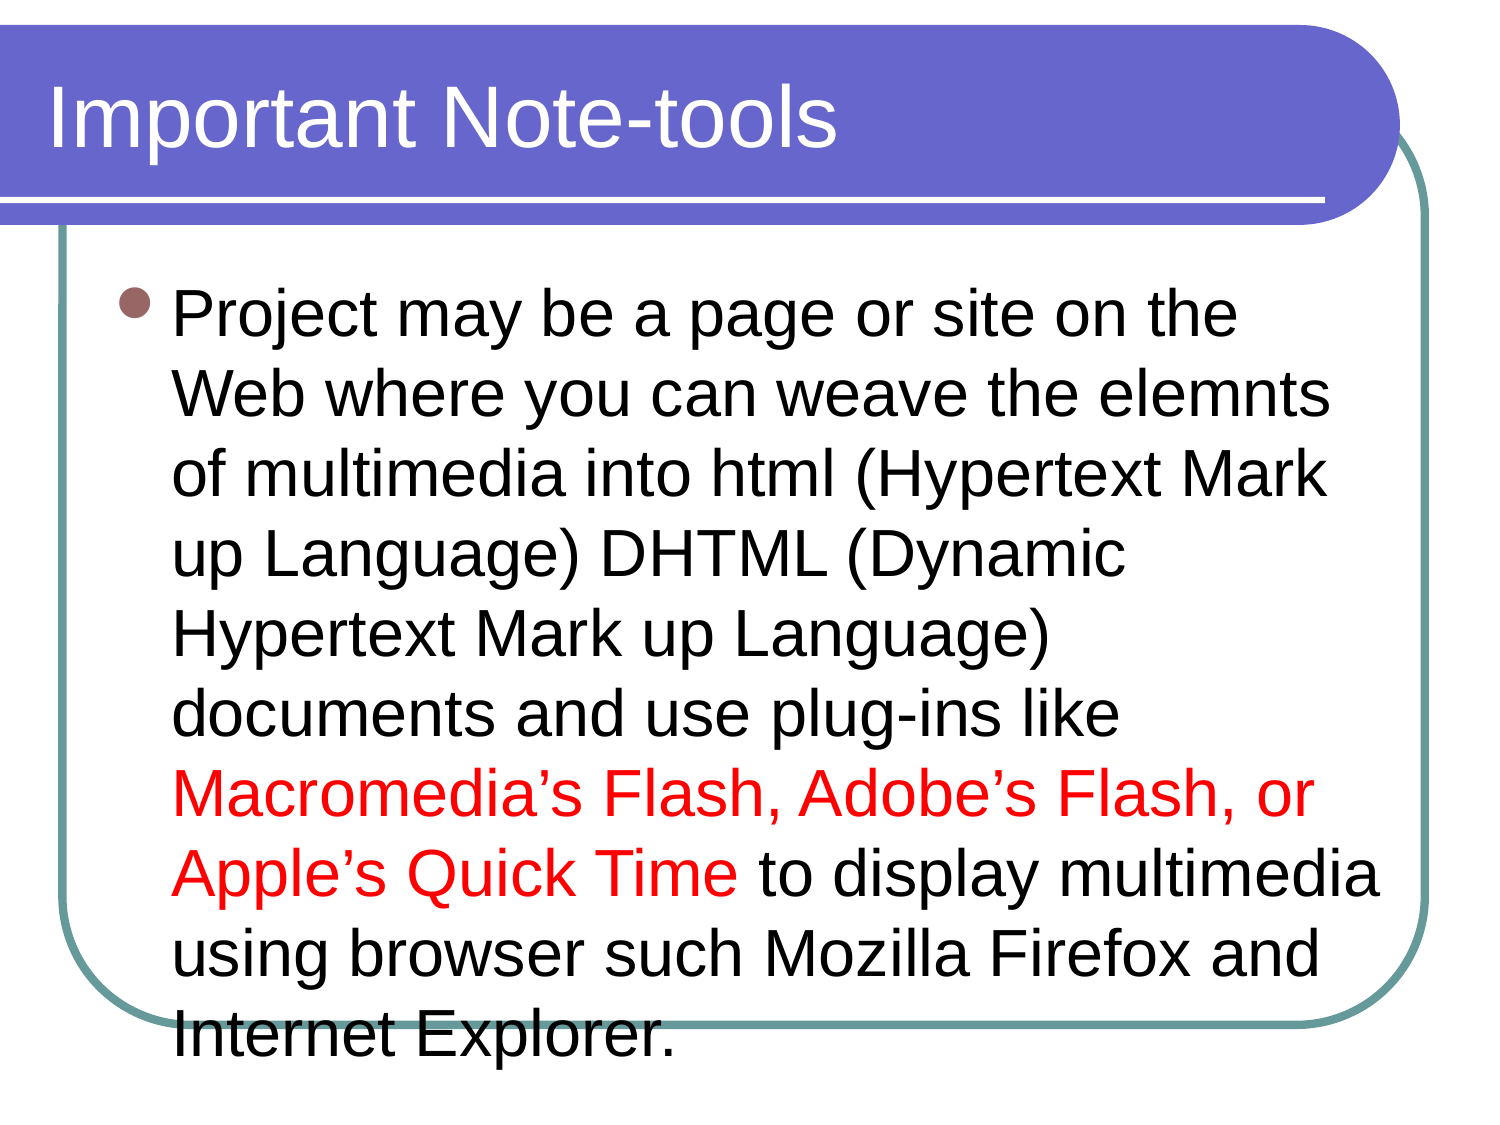

# Important Note-tools
Project may be a page or site on the Web where you can weave the elemnts of multimedia into html (Hypertext Mark up Language) DHTML (Dynamic Hypertext Mark up Language) documents and use plug-ins like Macromedia’s Flash, Adobe’s Flash, or Apple’s Quick Time to display multimedia using browser such Mozilla Firefox and Internet Explorer.